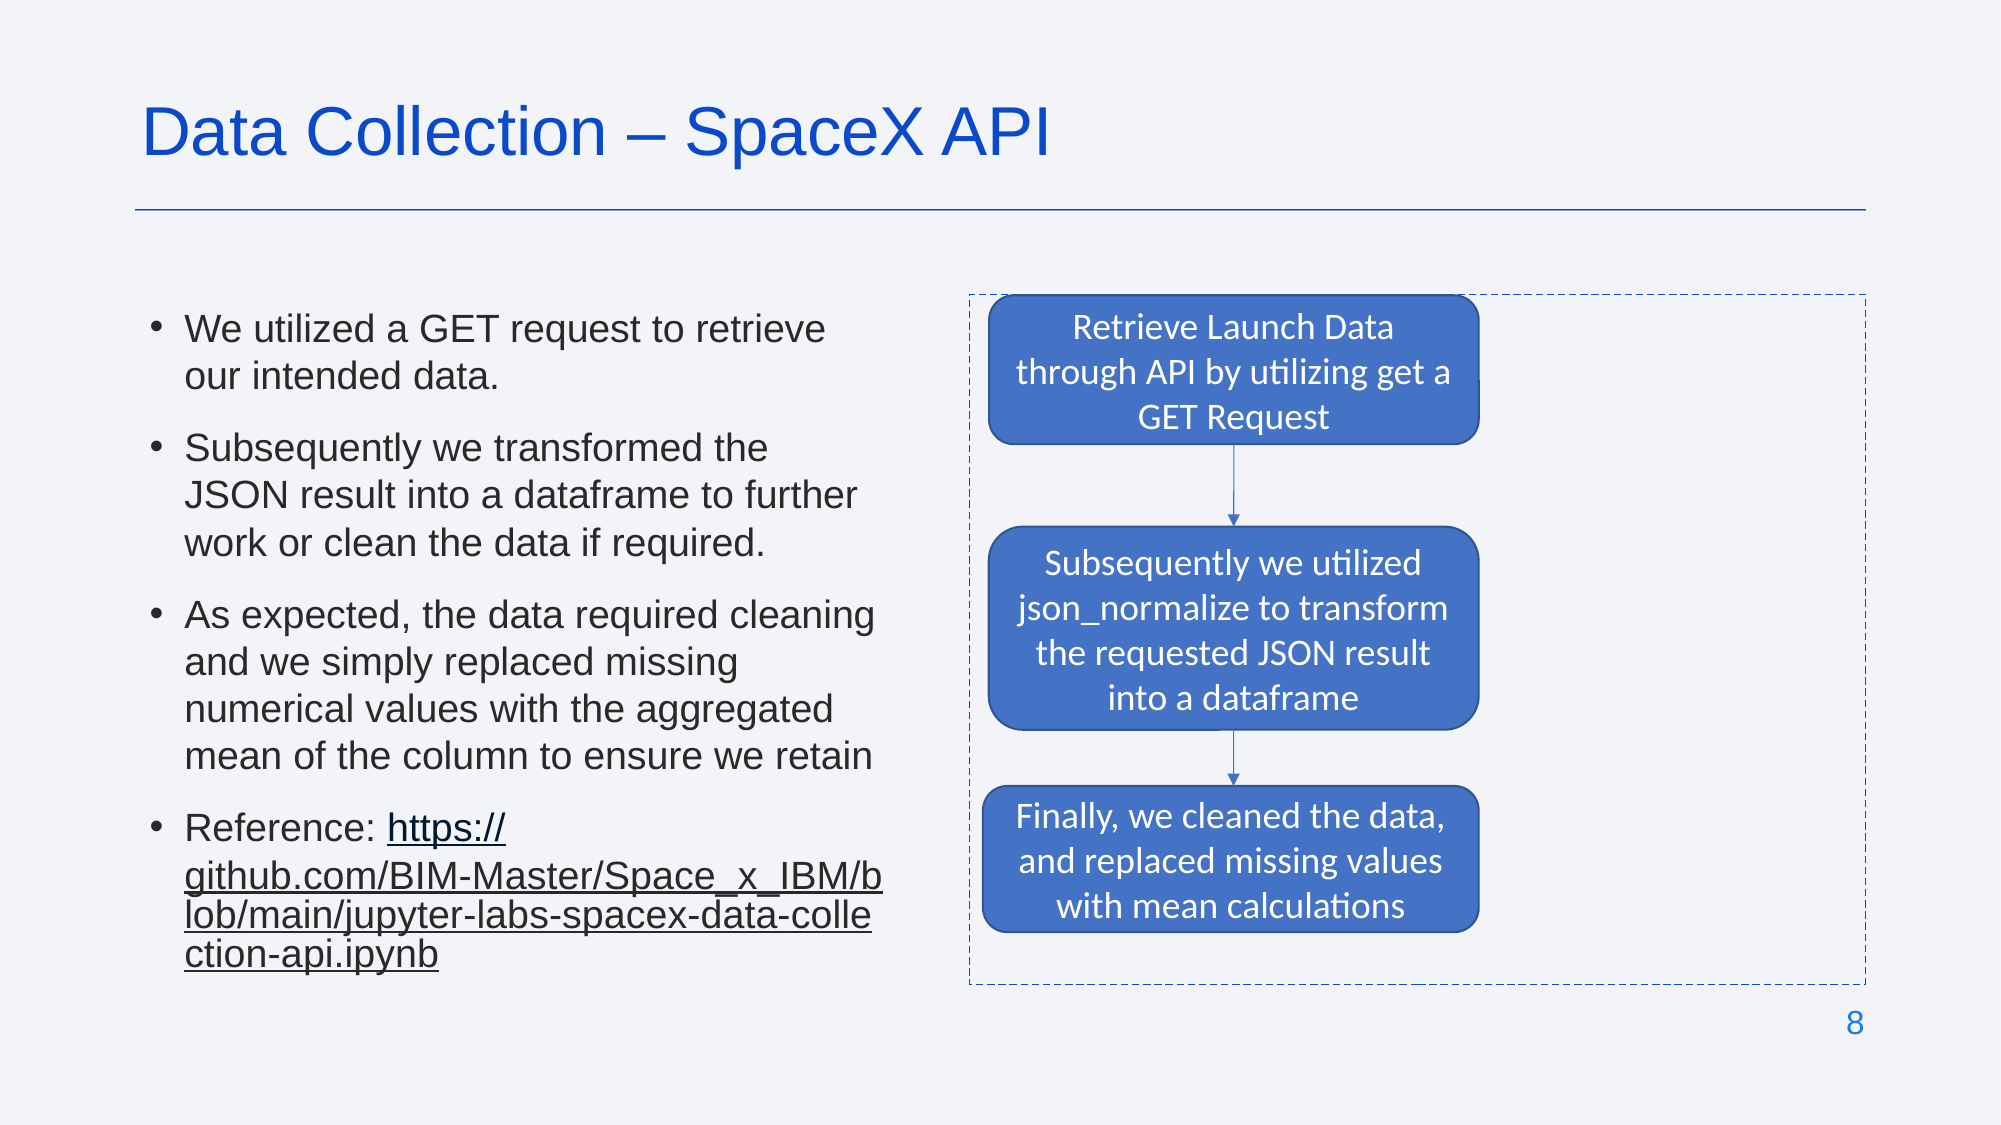

Data Collection – SpaceX API

We utilized a GET request to retrieve our intended data.
Subsequently we transformed the JSON result into a dataframe to further work or clean the data if required.
As expected, the data required cleaning and we simply replaced missing numerical values with the aggregated mean of the column to ensure we retain
Reference: https://github.com/BIM-Master/Space_x_IBM/blob/main/jupyter-labs-spacex-data-collection-api.ipynb

Retrieve Launch Data through API by utilizing get a GET Request
Subsequently we utilized json_normalize to transform the requested JSON result into a dataframe
Finally, we cleaned the data, and replaced missing values with mean calculations
8